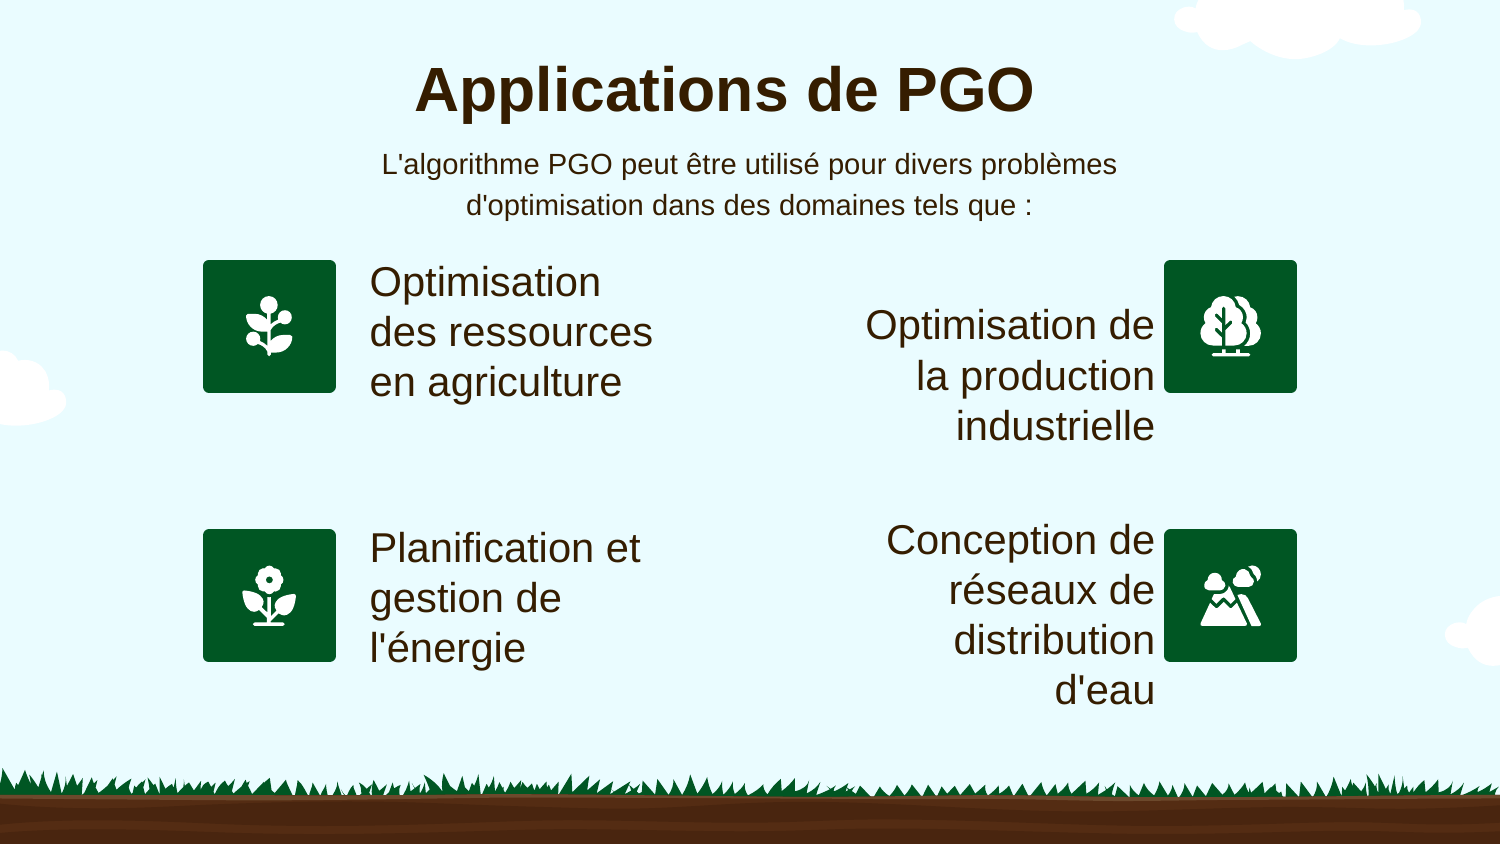

# Applications de PGO
L'algorithme PGO peut être utilisé pour divers problèmes d'optimisation dans des domaines tels que :

Optimisation des ressources en agriculture
Optimisation de la production industrielle

Planification et gestion de l'énergie
Conception de réseaux de distribution d'eau